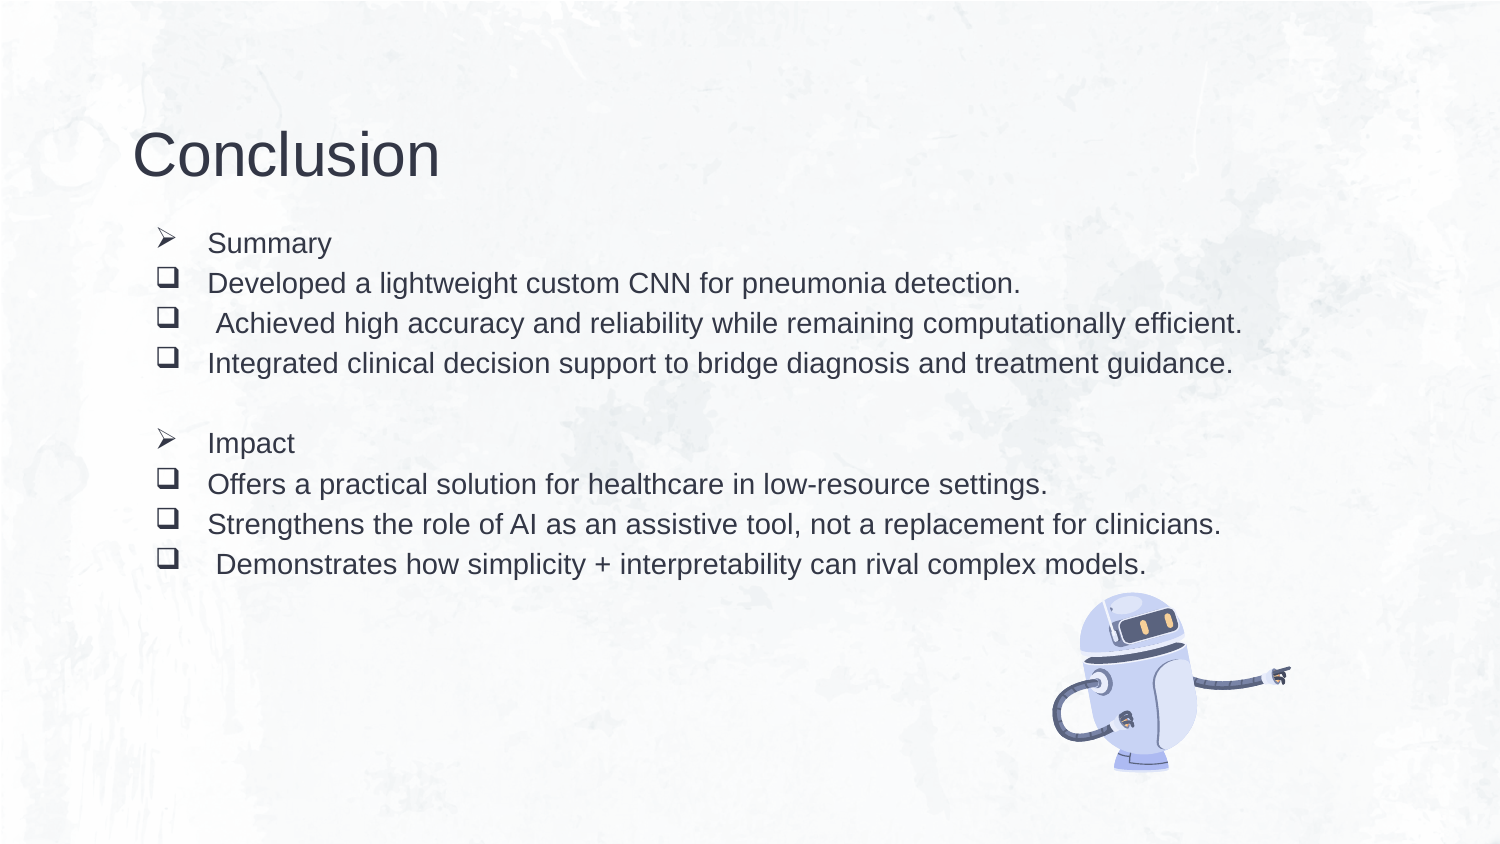

# Conclusion
Summary
Developed a lightweight custom CNN for pneumonia detection.
 Achieved high accuracy and reliability while remaining computationally efficient.
Integrated clinical decision support to bridge diagnosis and treatment guidance.

Impact
Offers a practical solution for healthcare in low-resource settings.
Strengthens the role of AI as an assistive tool, not a replacement for clinicians.
 Demonstrates how simplicity + interpretability can rival complex models.